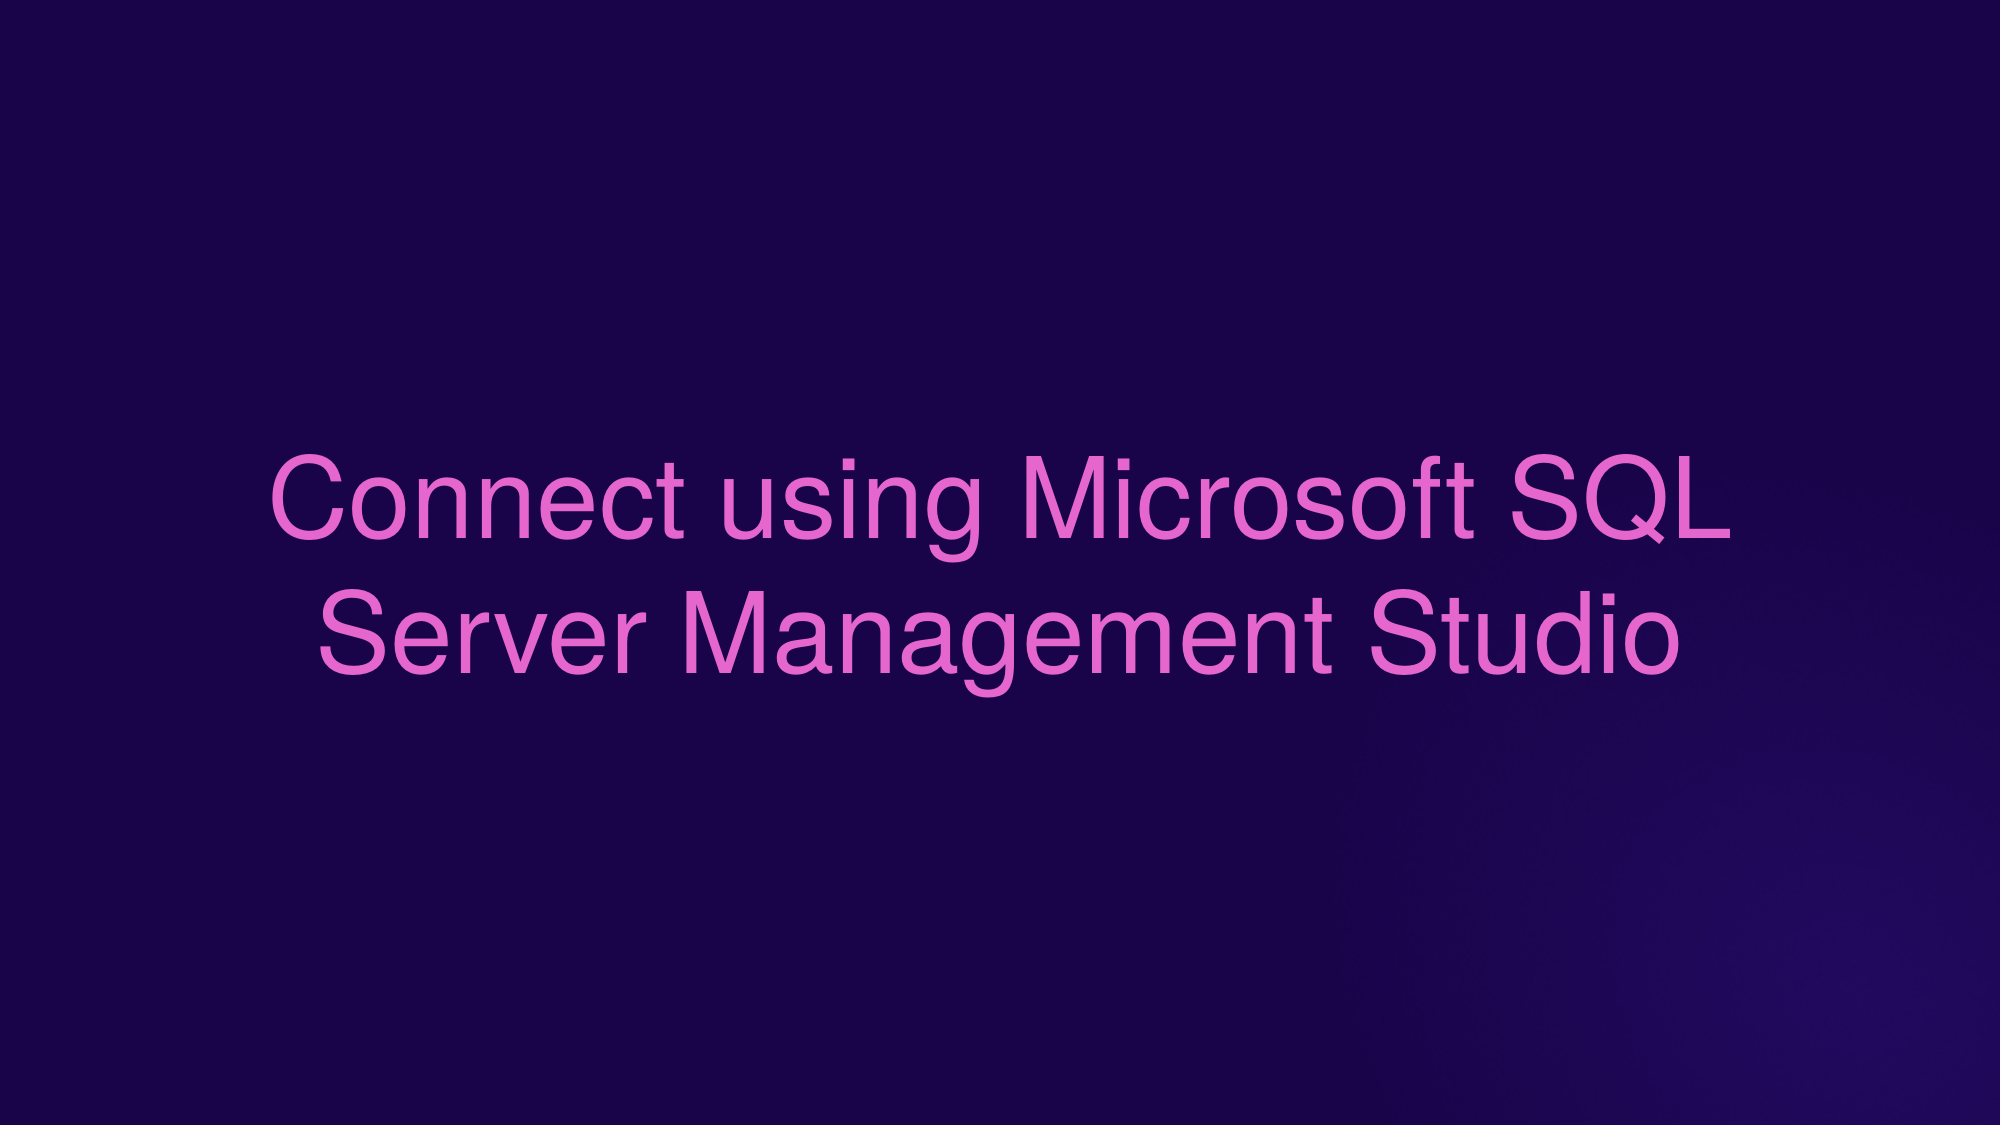

# Connect using Microsoft SQL Server Management Studio